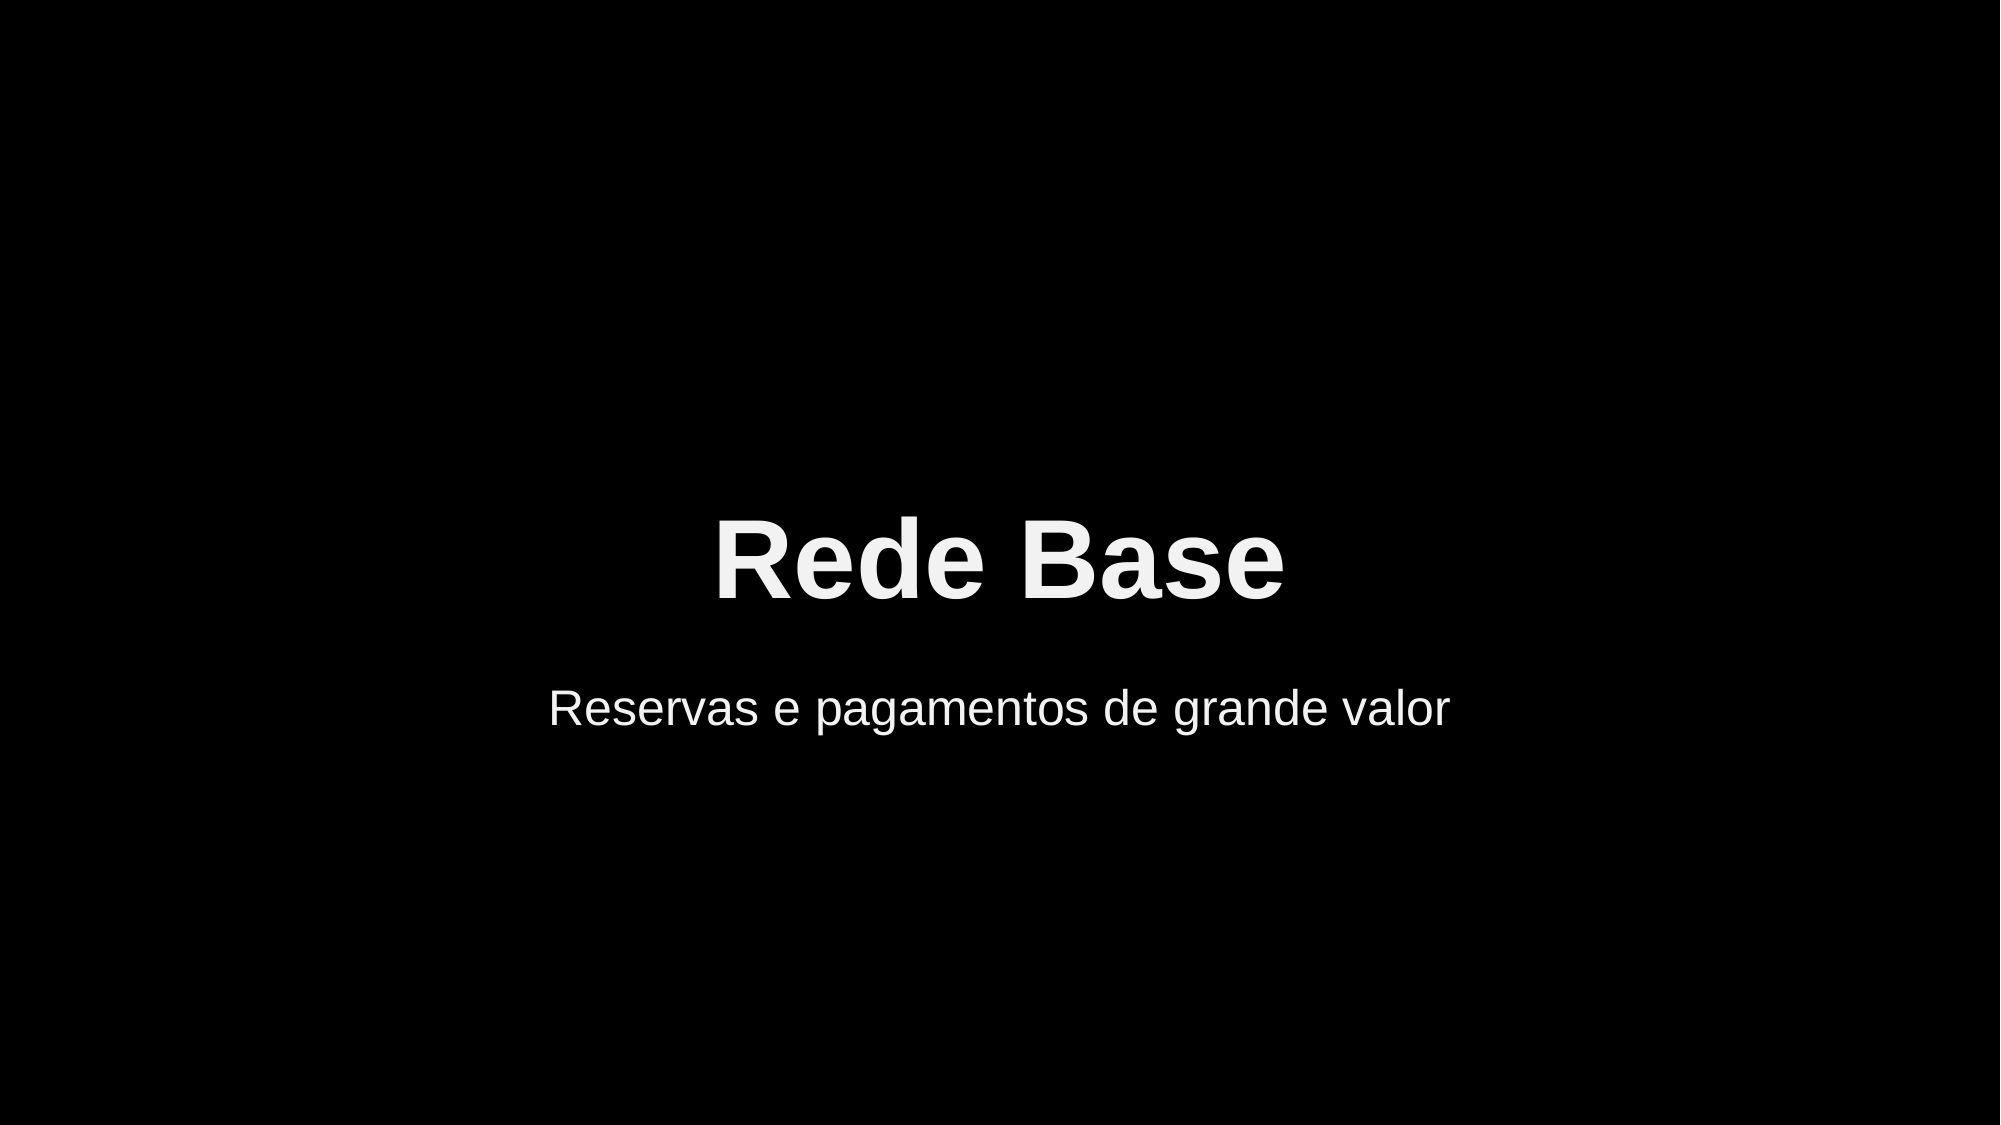

# Rede Base
Reservas e pagamentos de grande valor